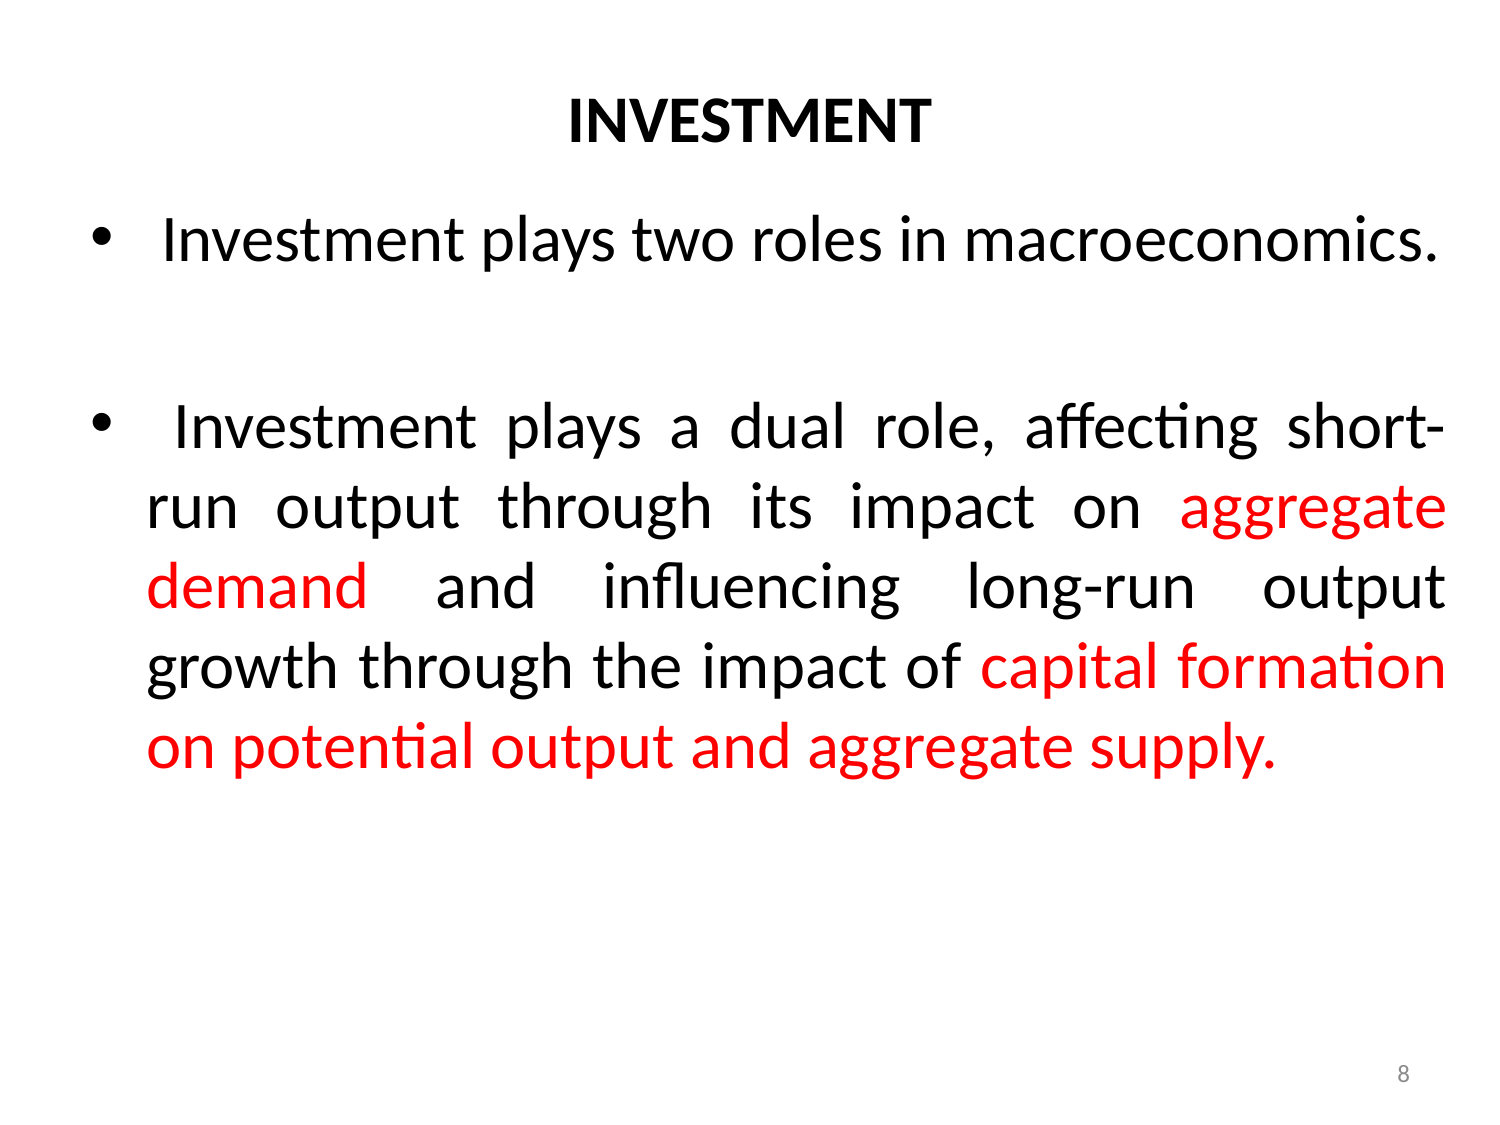

# INVESTMENT
 Investment plays two roles in macroeconomics.

 Investment plays a dual role, affecting short-run output through its impact on aggregate demand and influencing long-run output growth through the impact of capital formation on potential output and aggregate supply.

8